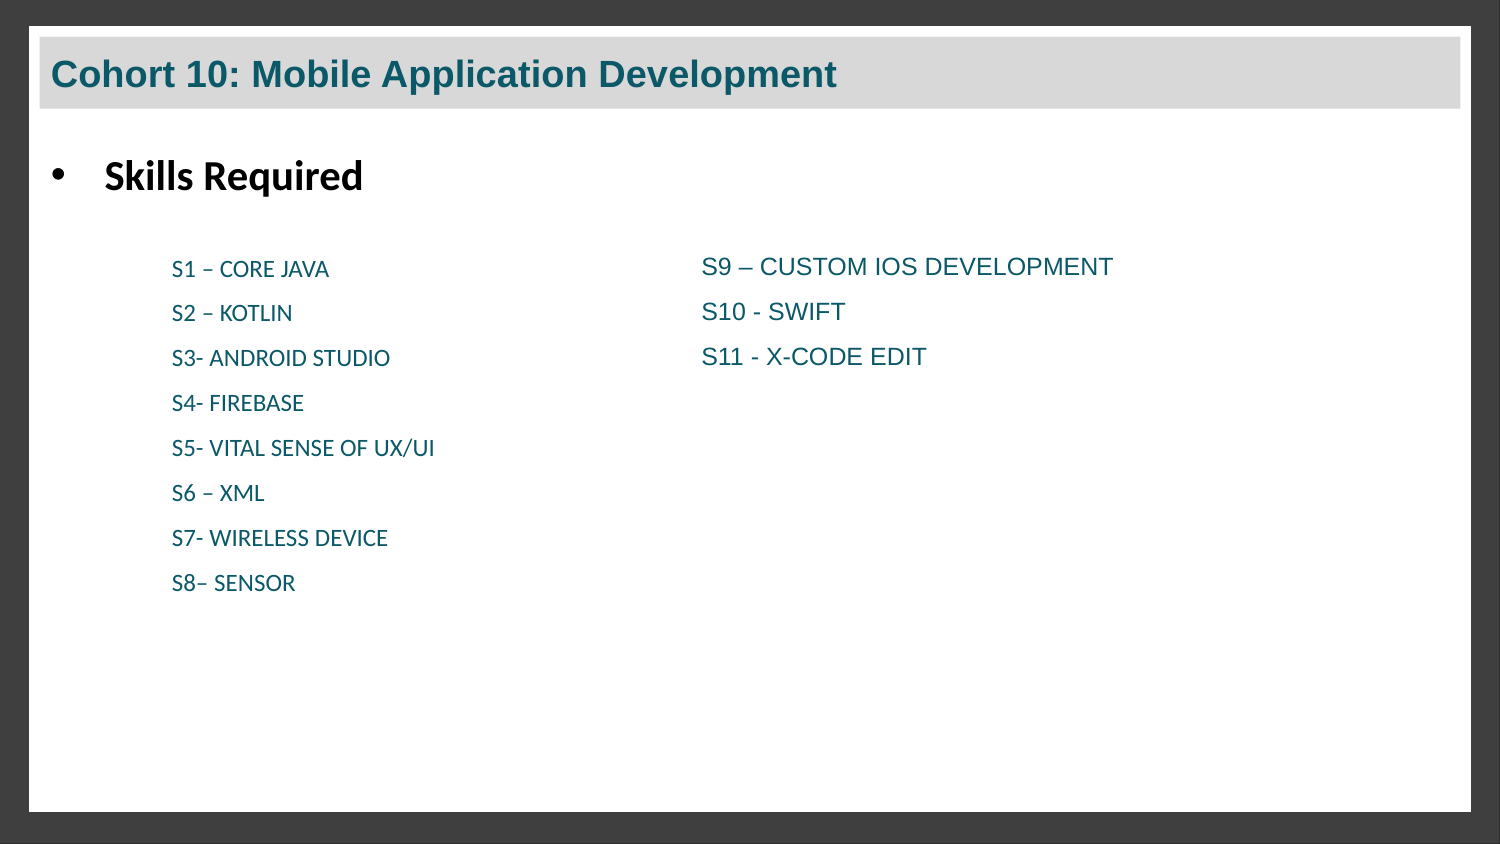

# Cohort 10: Mobile Application Development
Skills Required
S9 – CUSTOM IOS DEVELOPMENT
S10 - SWIFT
S11 - X-CODE EDIT
S1 – CORE JAVA
S2 – KOTLIN
S3- ANDROID STUDIO
S4- FIREBASE
S5- VITAL SENSE OF UX/UI
S6 – XML
S7- WIRELESS DEVICE
S8– SENSOR